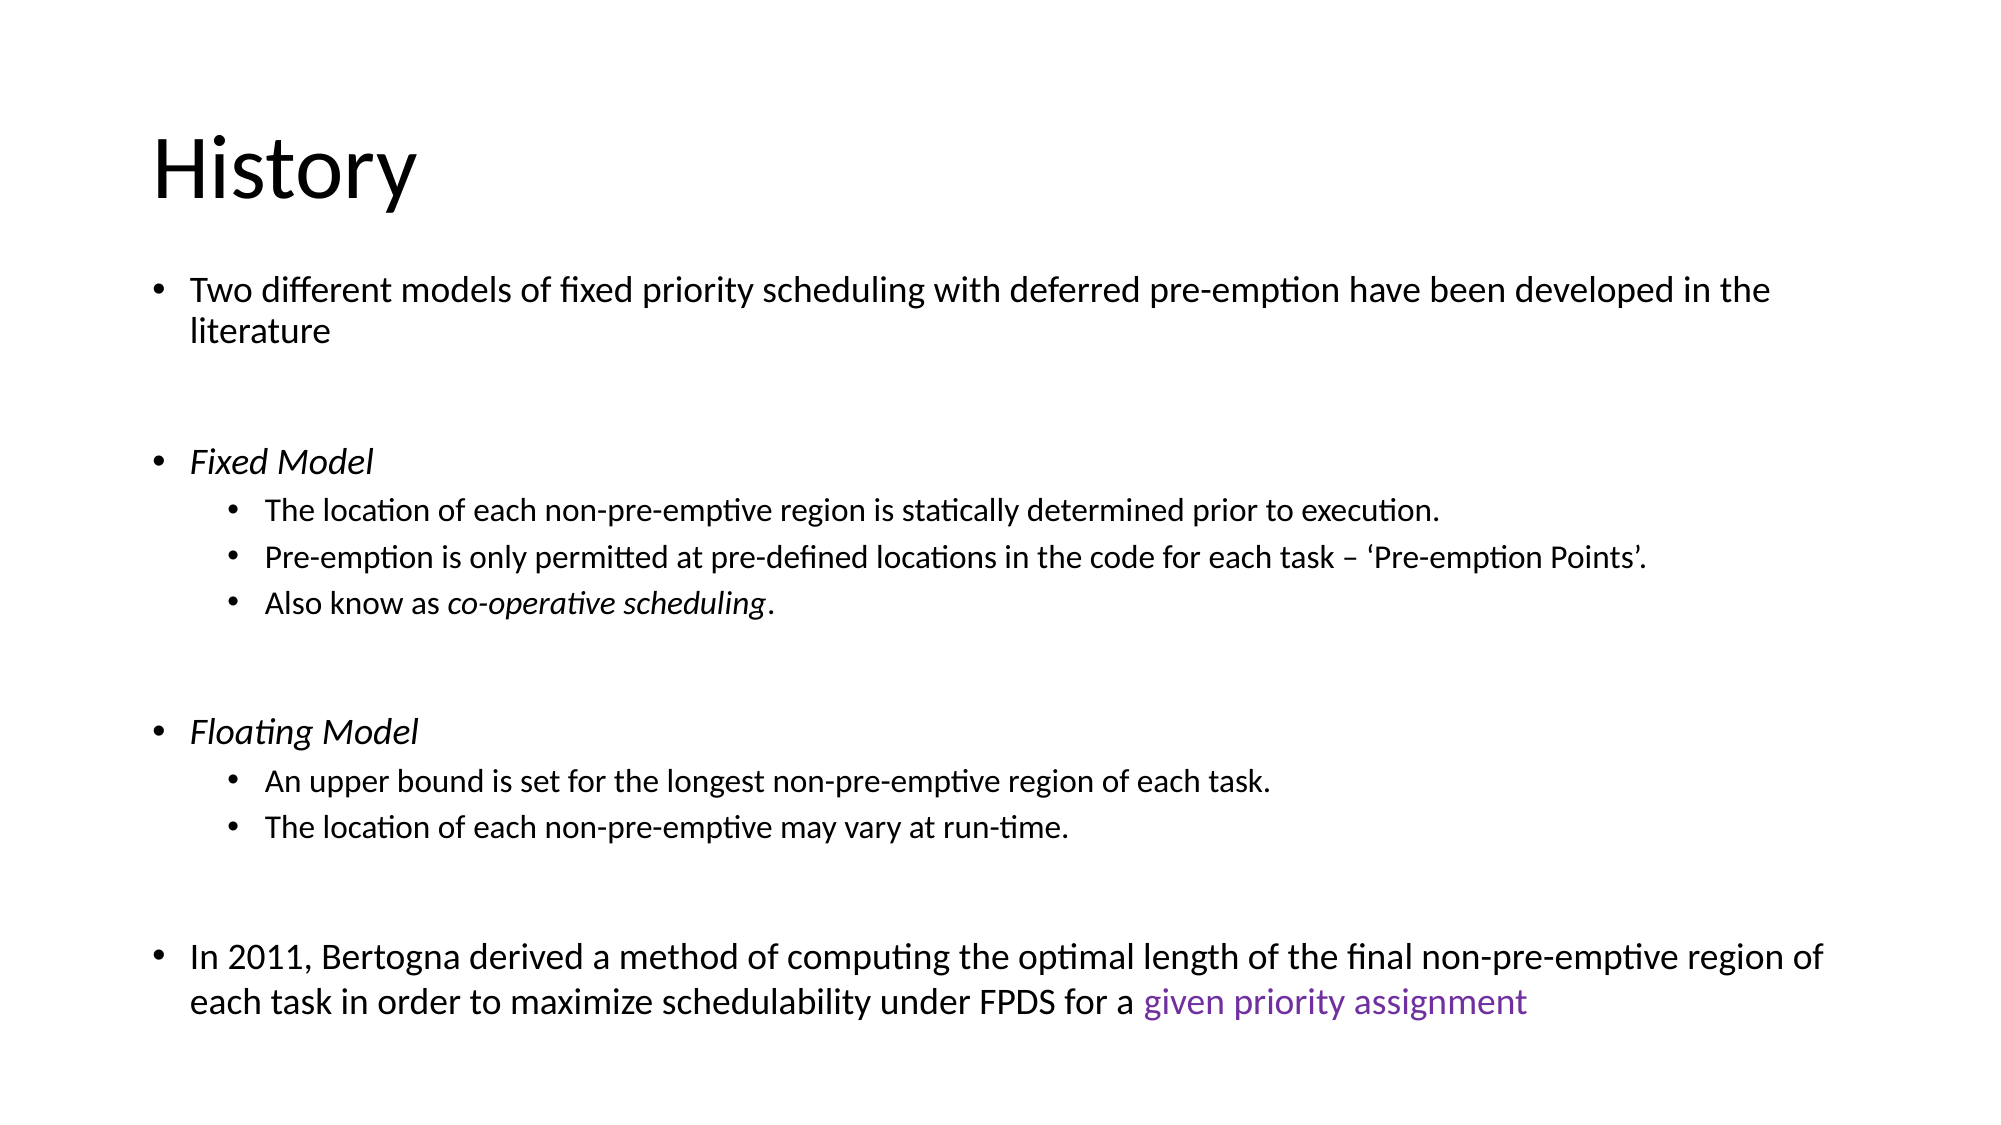

# History
Two different models of fixed priority scheduling with deferred pre-emption have been developed in the literature

Fixed Model
The location of each non-pre-emptive region is statically determined prior to execution.
Pre-emption is only permitted at pre-defined locations in the code for each task – ‘Pre-emption Points’.
Also know as co-operative scheduling.

Floating Model
An upper bound is set for the longest non-pre-emptive region of each task.
The location of each non-pre-emptive may vary at run-time.

In 2011, Bertogna derived a method of computing the optimal length of the final non-pre-emptive region of each task in order to maximize schedulability under FPDS for a given priority assignment